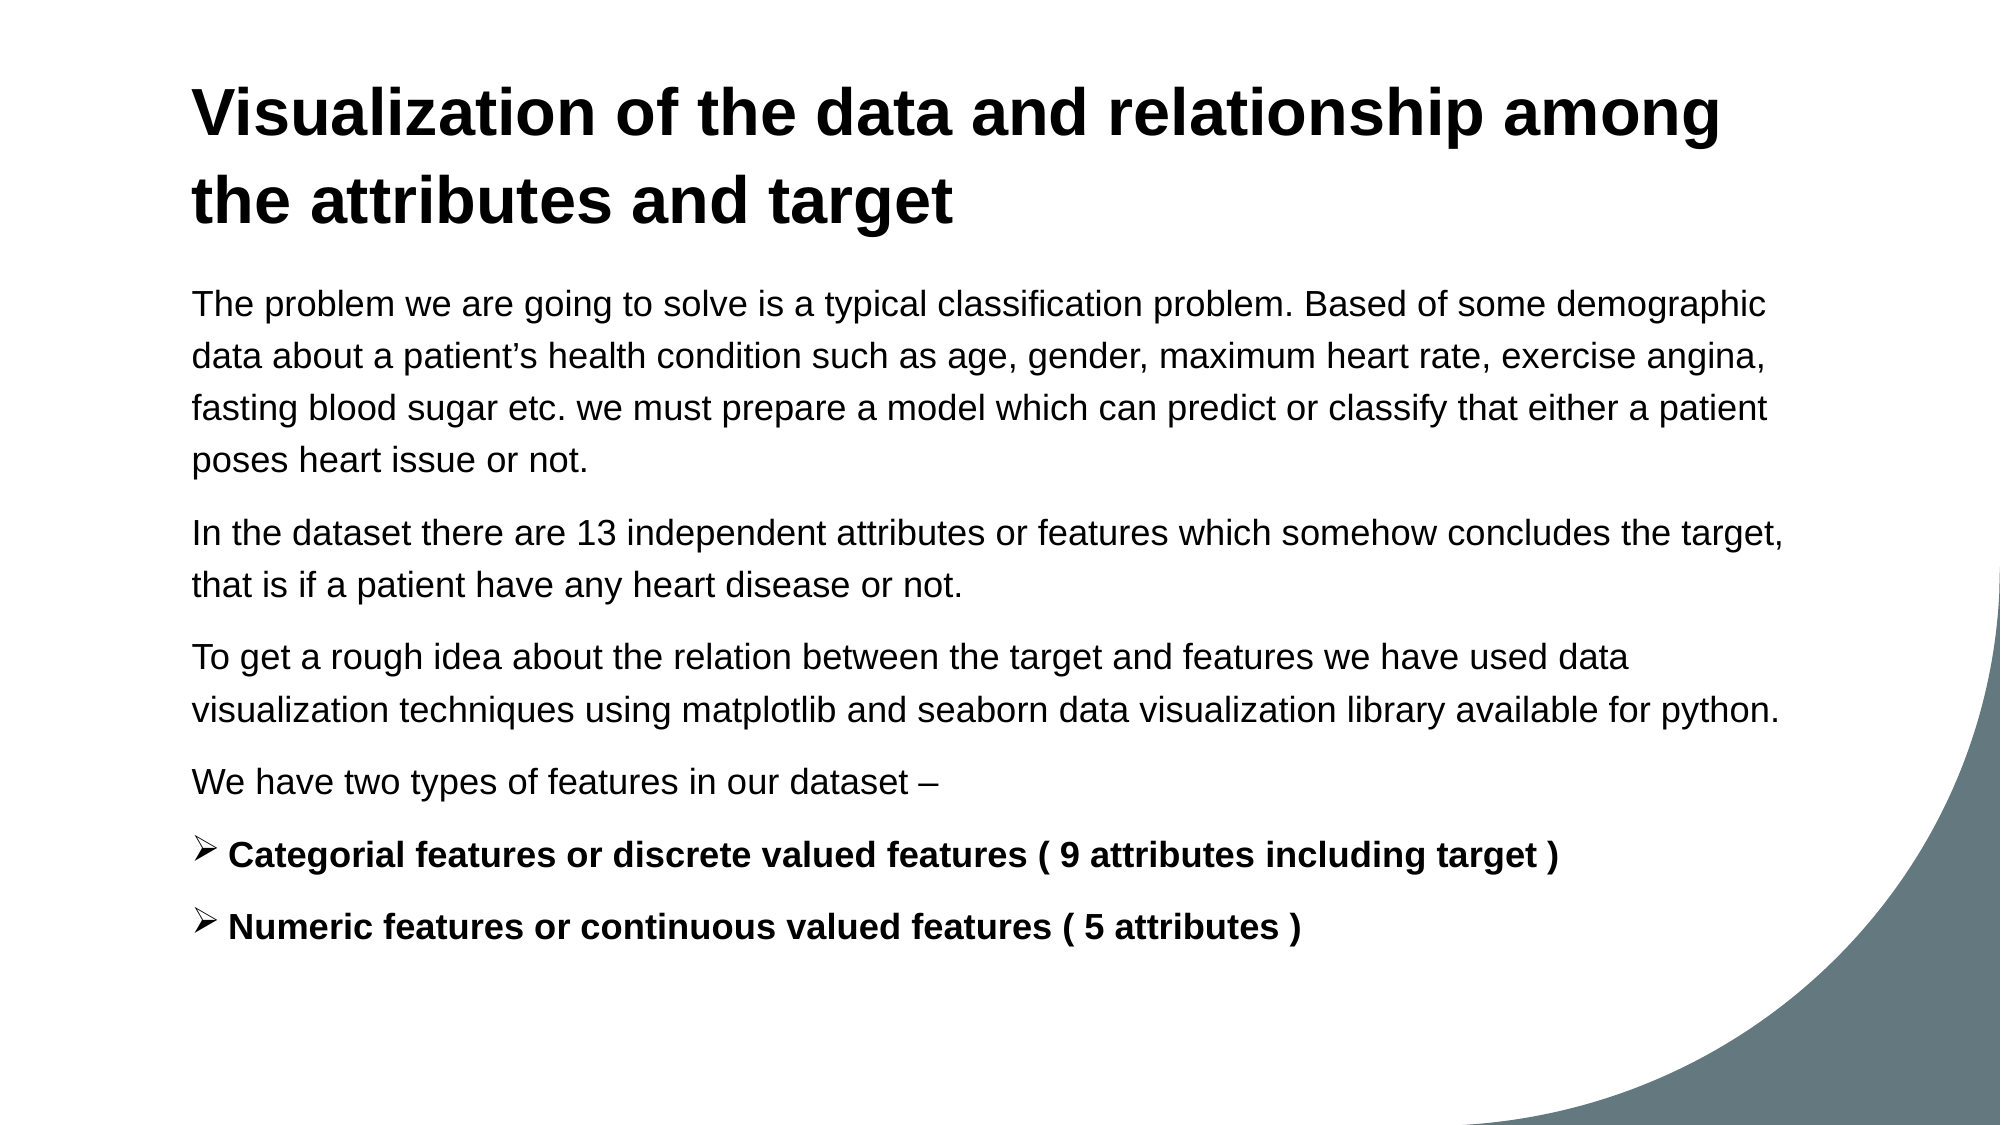

# Visualization of the data and relationship among the attributes and target
The problem we are going to solve is a typical classification problem. Based of some demographic data about a patient’s health condition such as age, gender, maximum heart rate, exercise angina, fasting blood sugar etc. we must prepare a model which can predict or classify that either a patient poses heart issue or not.
In the dataset there are 13 independent attributes or features which somehow concludes the target, that is if a patient have any heart disease or not.
To get a rough idea about the relation between the target and features we have used data visualization techniques using matplotlib and seaborn data visualization library available for python.
We have two types of features in our dataset –
Categorial features or discrete valued features ( 9 attributes including target )
Numeric features or continuous valued features ( 5 attributes )